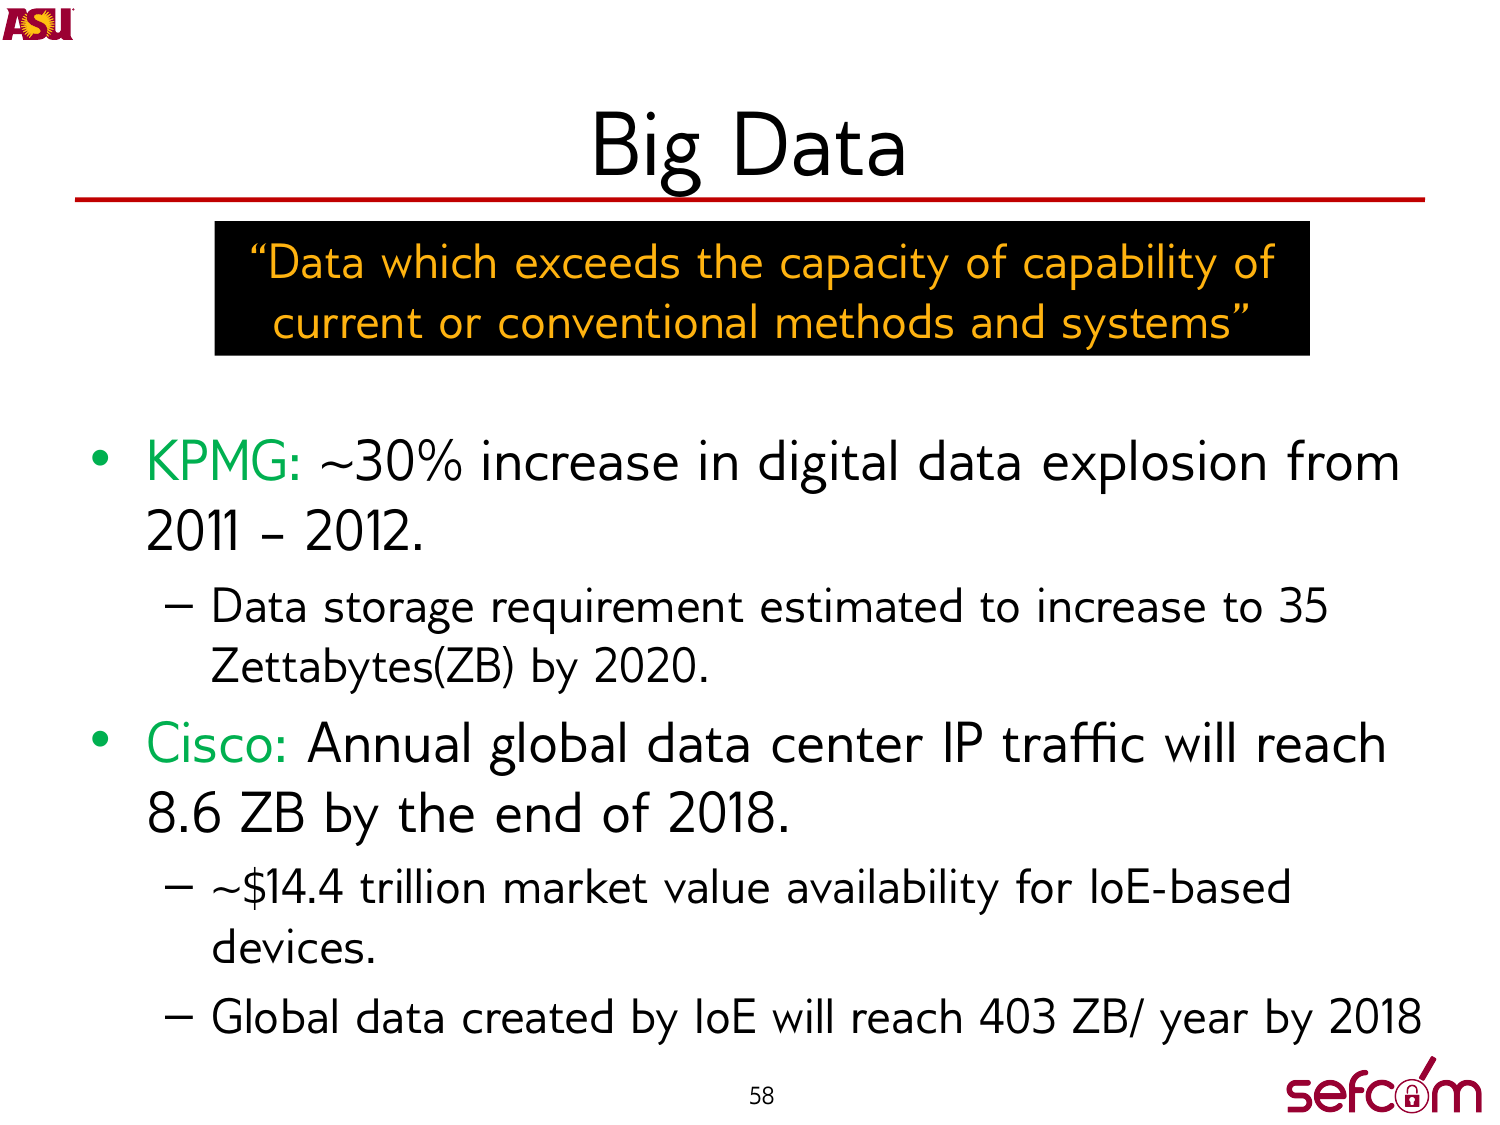

# Big Data
“Data which exceeds the capacity of capability of current or conventional methods and systems”
KPMG: ~30% increase in digital data explosion from 2011 – 2012.
Data storage requirement estimated to increase to 35 Zettabytes(ZB) by 2020.
Cisco: Annual global data center IP traffic will reach 8.6 ZB by the end of 2018.
~$14.4 trillion market value availability for IoE-based devices.
Global data created by IoE will reach 403 ZB/ year by 2018
58